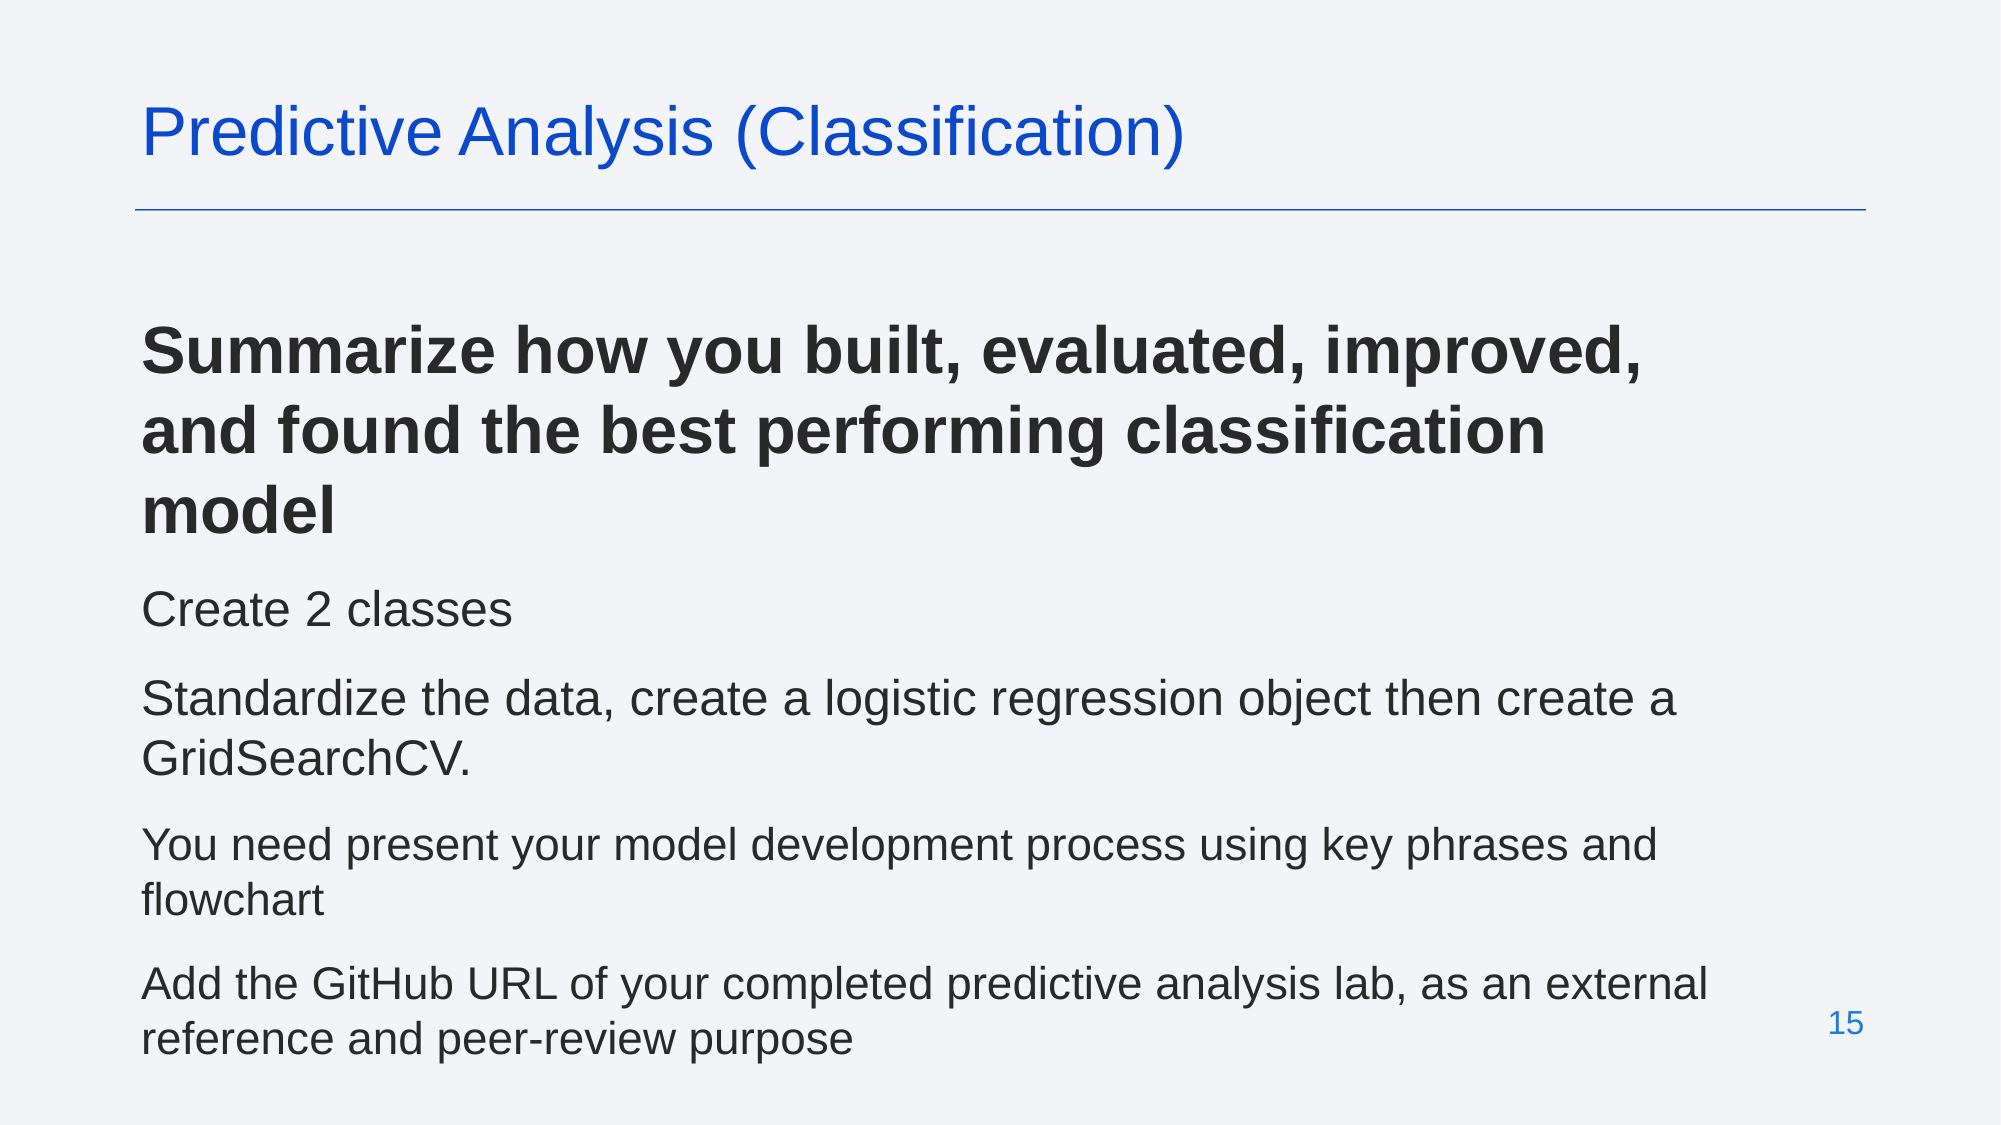

Predictive Analysis (Classification)
Summarize how you built, evaluated, improved, and found the best performing classification model
Create 2 classes
Standardize the data, create a logistic regression object then create a GridSearchCV.
You need present your model development process using key phrases and flowchart
Add the GitHub URL of your completed predictive analysis lab, as an external reference and peer-review purpose

15